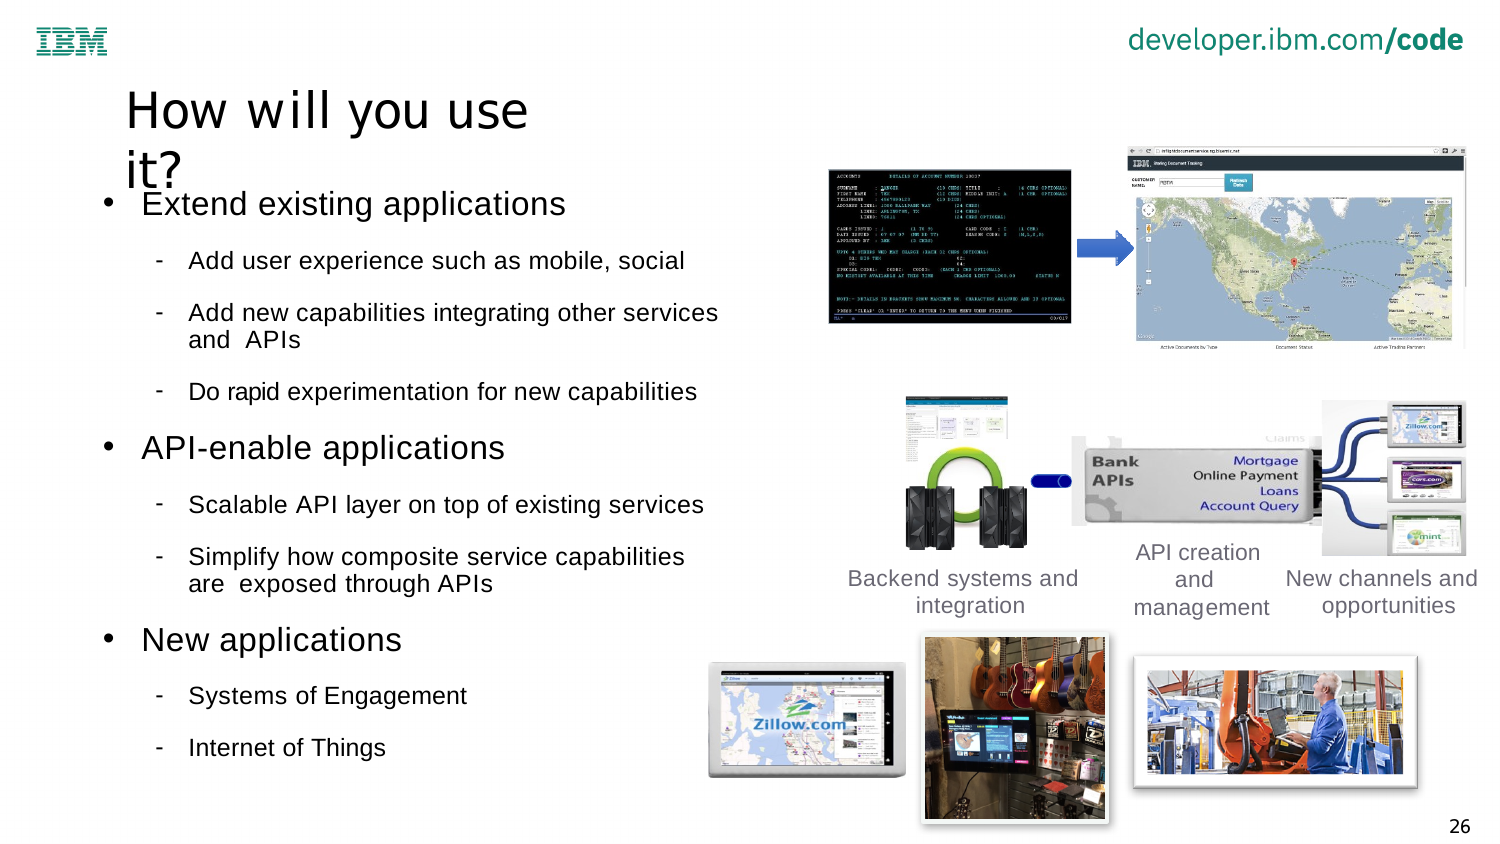

# How will you use it?

Extend existing applications
Add user experience such as mobile, social
Add new capabilities integrating other services and  APIs
Do rapid experimentation for new capabilities
API-enable applications
Scalable API layer on top of existing services
Simplify how composite service capabilities are  exposed through APIs
New applications
Systems of Engagement
Internet of Things

API creation  and   management
Backend systems and  integration
New channels and  opportunities

26